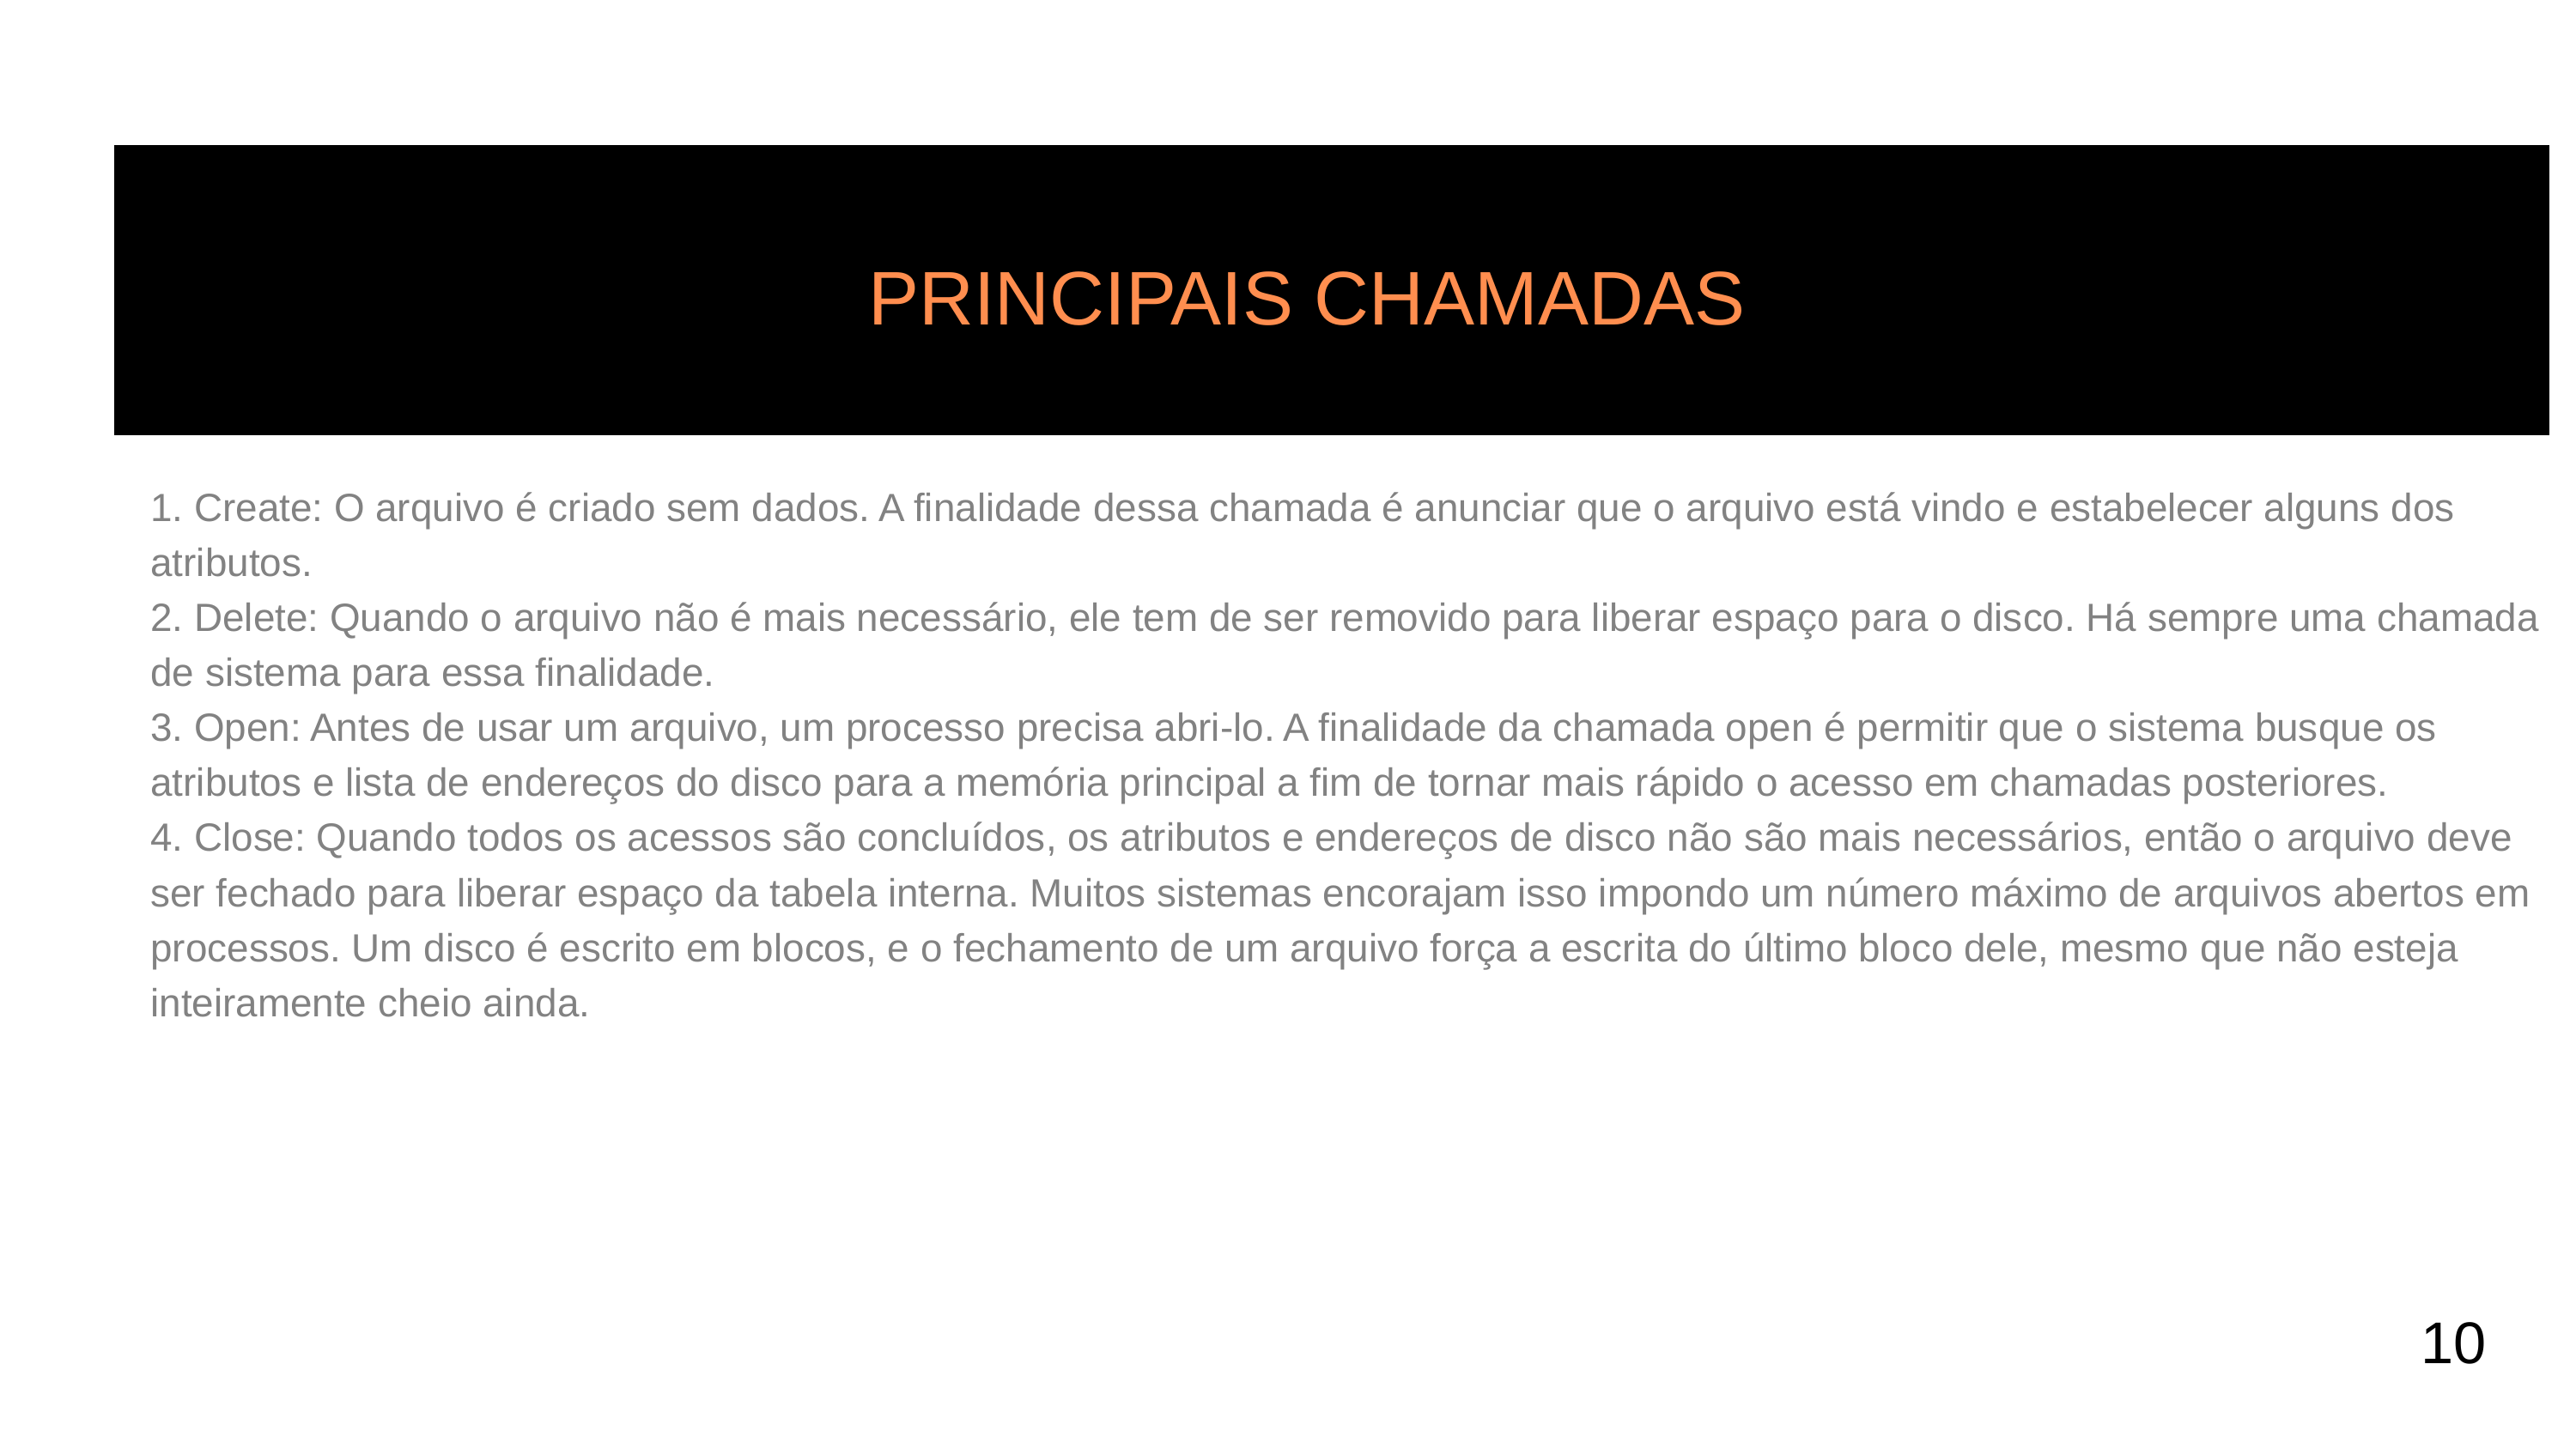

PRINCIPAIS CHAMADAS
1. Create: O arquivo é criado sem dados. A finalidade dessa chamada é anunciar que o arquivo está vindo e estabelecer alguns dos atributos.
2. Delete: Quando o arquivo não é mais necessário, ele tem de ser removido para liberar espaço para o disco. Há sempre uma chamada de sistema para essa finalidade.
3. Open: Antes de usar um arquivo, um processo precisa abri-lo. A finalidade da chamada open é permitir que o sistema busque os atributos e lista de endereços do disco para a memória principal a fim de tornar mais rápido o acesso em chamadas posteriores.
4. Close: Quando todos os acessos são concluídos, os atributos e endereços de disco não são mais necessários, então o arquivo deve ser fechado para liberar espaço da tabela interna. Muitos sistemas encorajam isso impondo um número máximo de arquivos abertos em processos. Um disco é escrito em blocos, e o fechamento de um arquivo força a escrita do último bloco dele, mesmo que não esteja inteiramente cheio ainda.

10